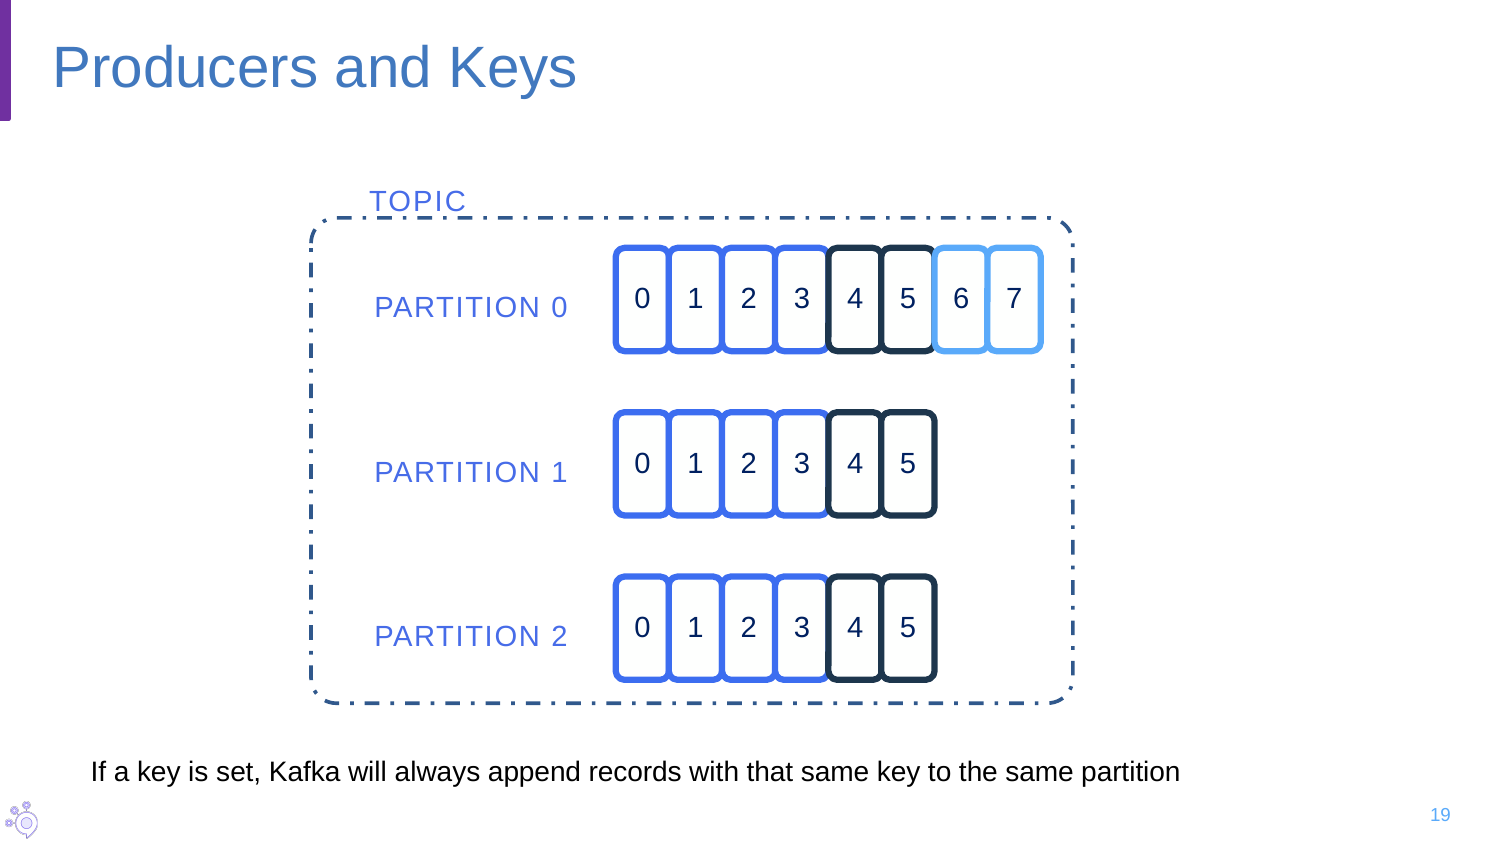

# Producers and Keys
Topic

6

7

0

1

2

3

4

5
Partition 0

0

1

2

3

4

5
Partition 1

0

1

2

3

4

5
Partition 2
If a key is set, Kafka will always append records with that same key to the same partition
19